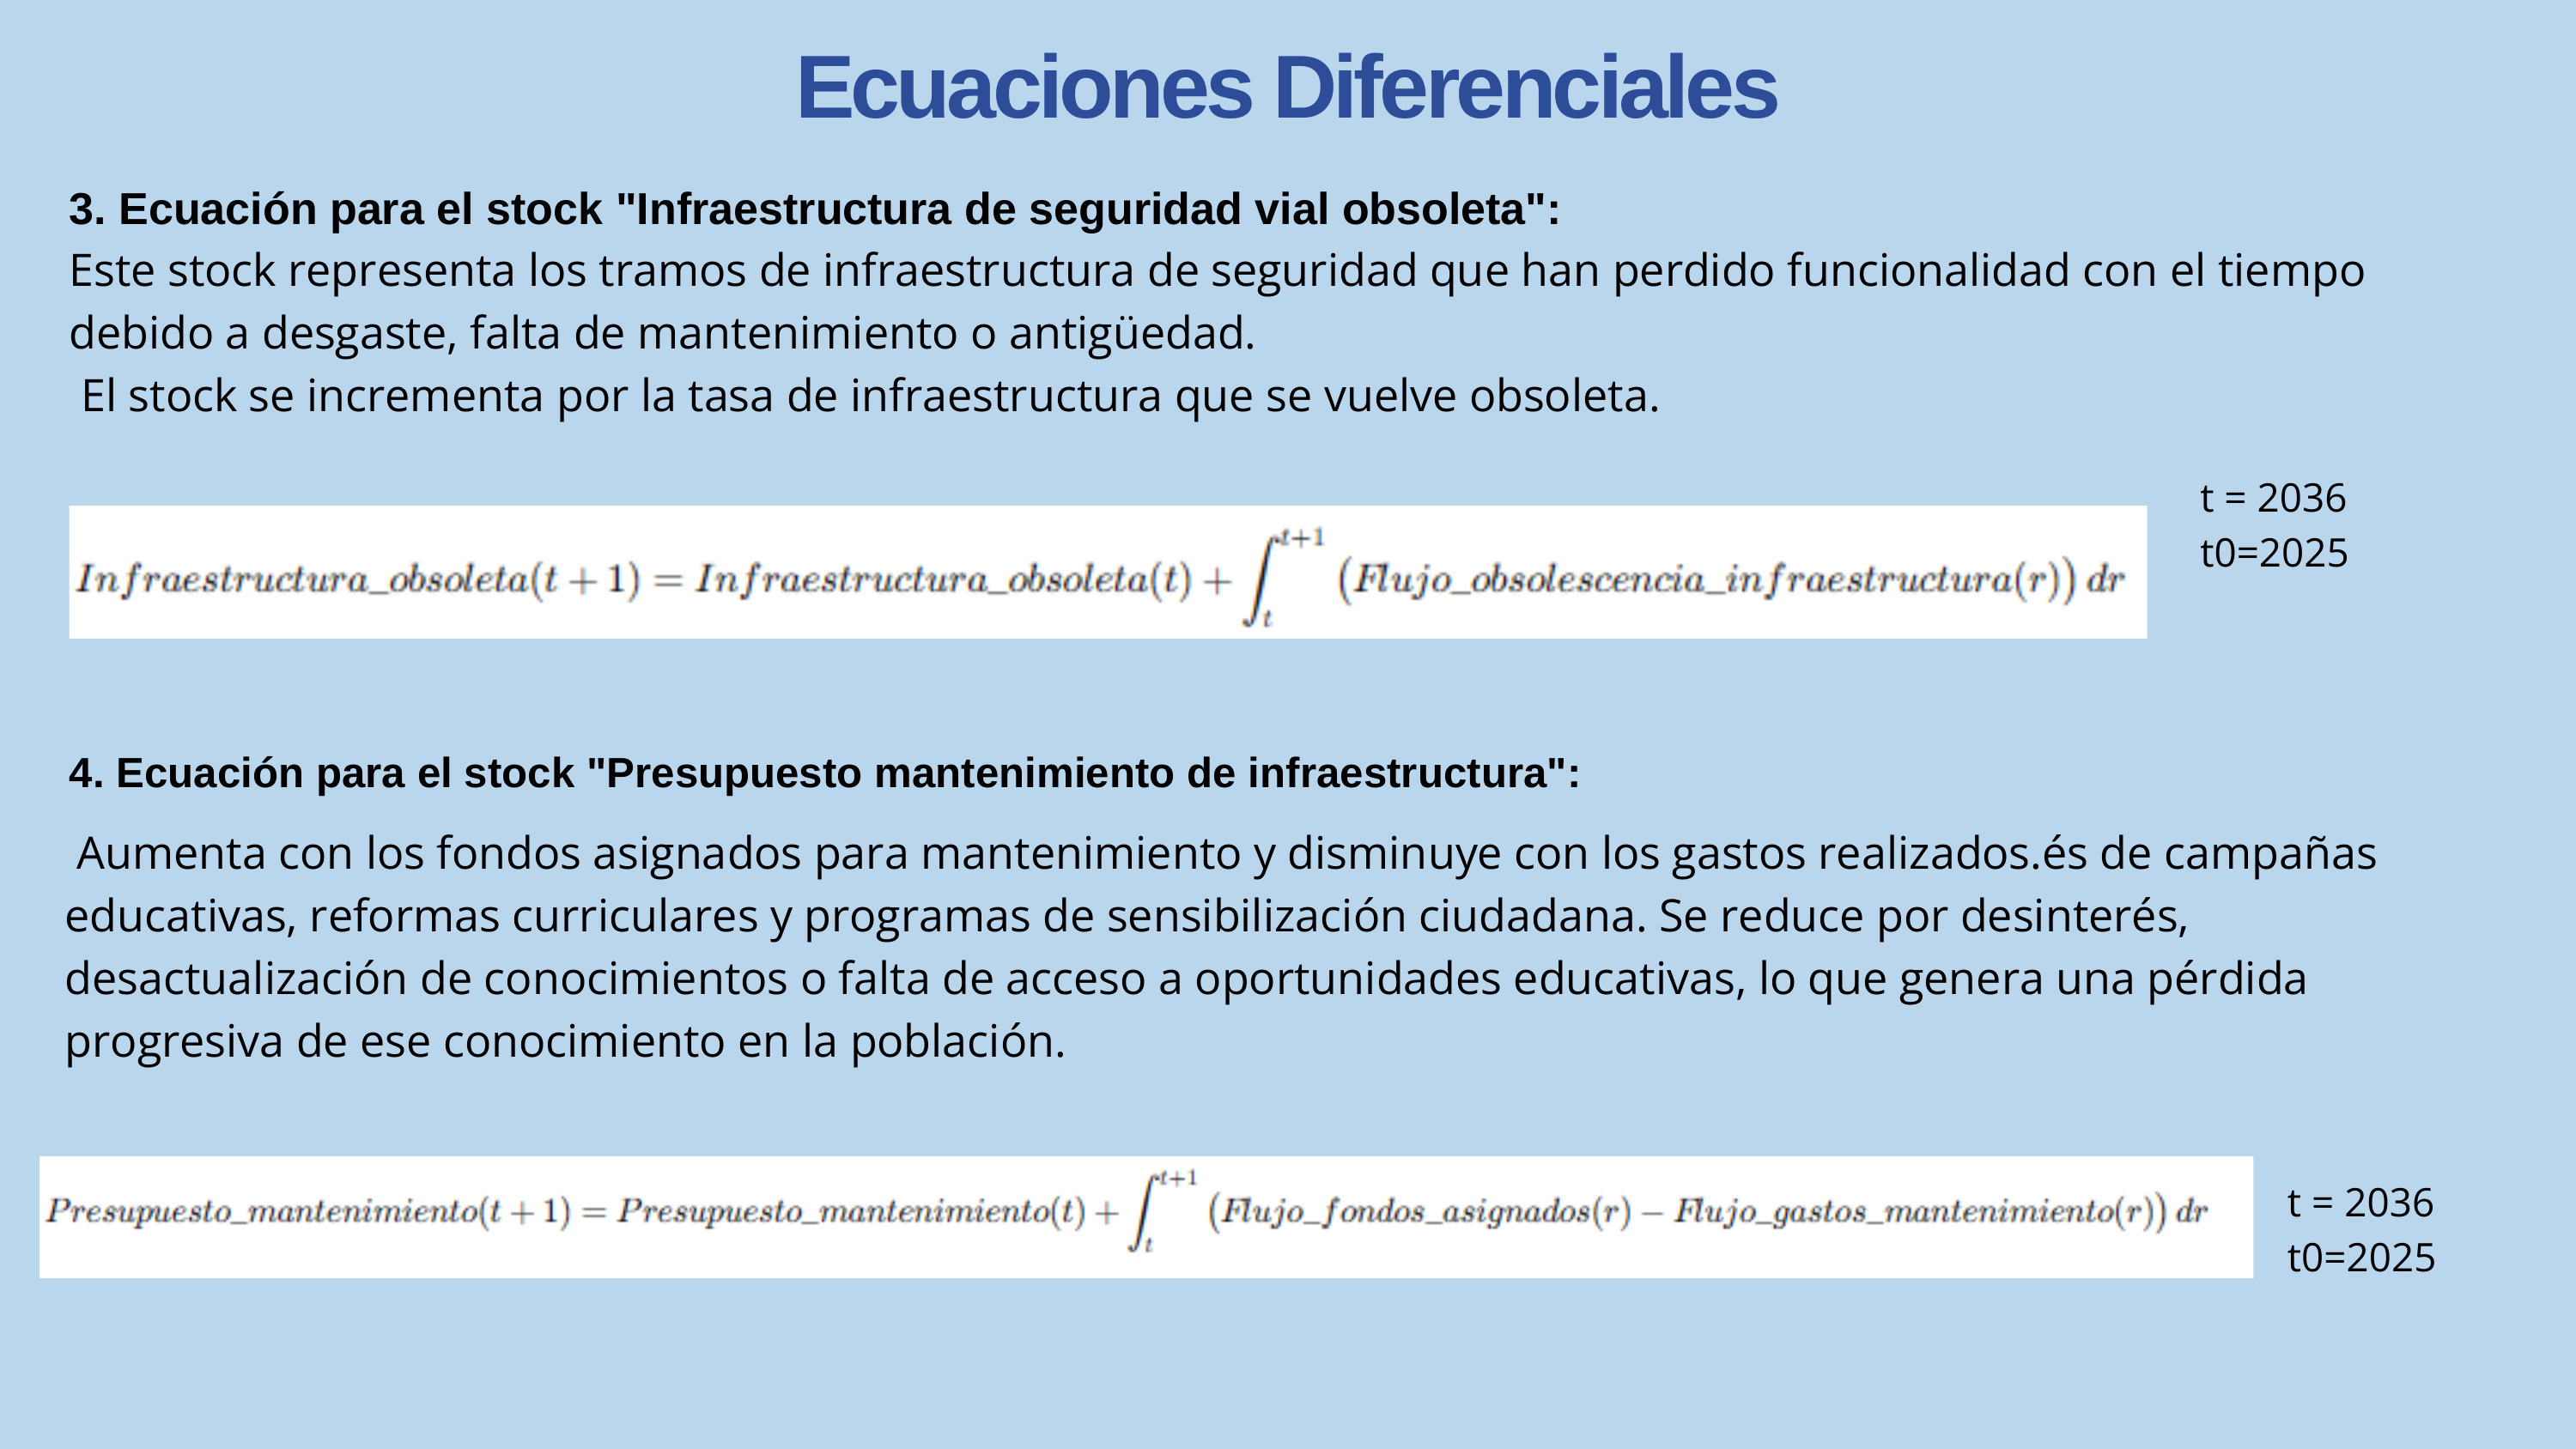

Ecuaciones Diferenciales
3. Ecuación para el stock "Infraestructura de seguridad vial obsoleta":
Este stock representa los tramos de infraestructura de seguridad que han perdido funcionalidad con el tiempo debido a desgaste, falta de mantenimiento o antigüedad.
 El stock se incrementa por la tasa de infraestructura que se vuelve obsoleta.

t = 2036
t0=2025

4. Ecuación para el stock "Presupuesto mantenimiento de infraestructura":
 Aumenta con los fondos asignados para mantenimiento y disminuye con los gastos realizados.és de campañas educativas, reformas curriculares y programas de sensibilización ciudadana. Se reduce por desinterés, desactualización de conocimientos o falta de acceso a oportunidades educativas, lo que genera una pérdida progresiva de ese conocimiento en la población.

t = 2036
t0=2025